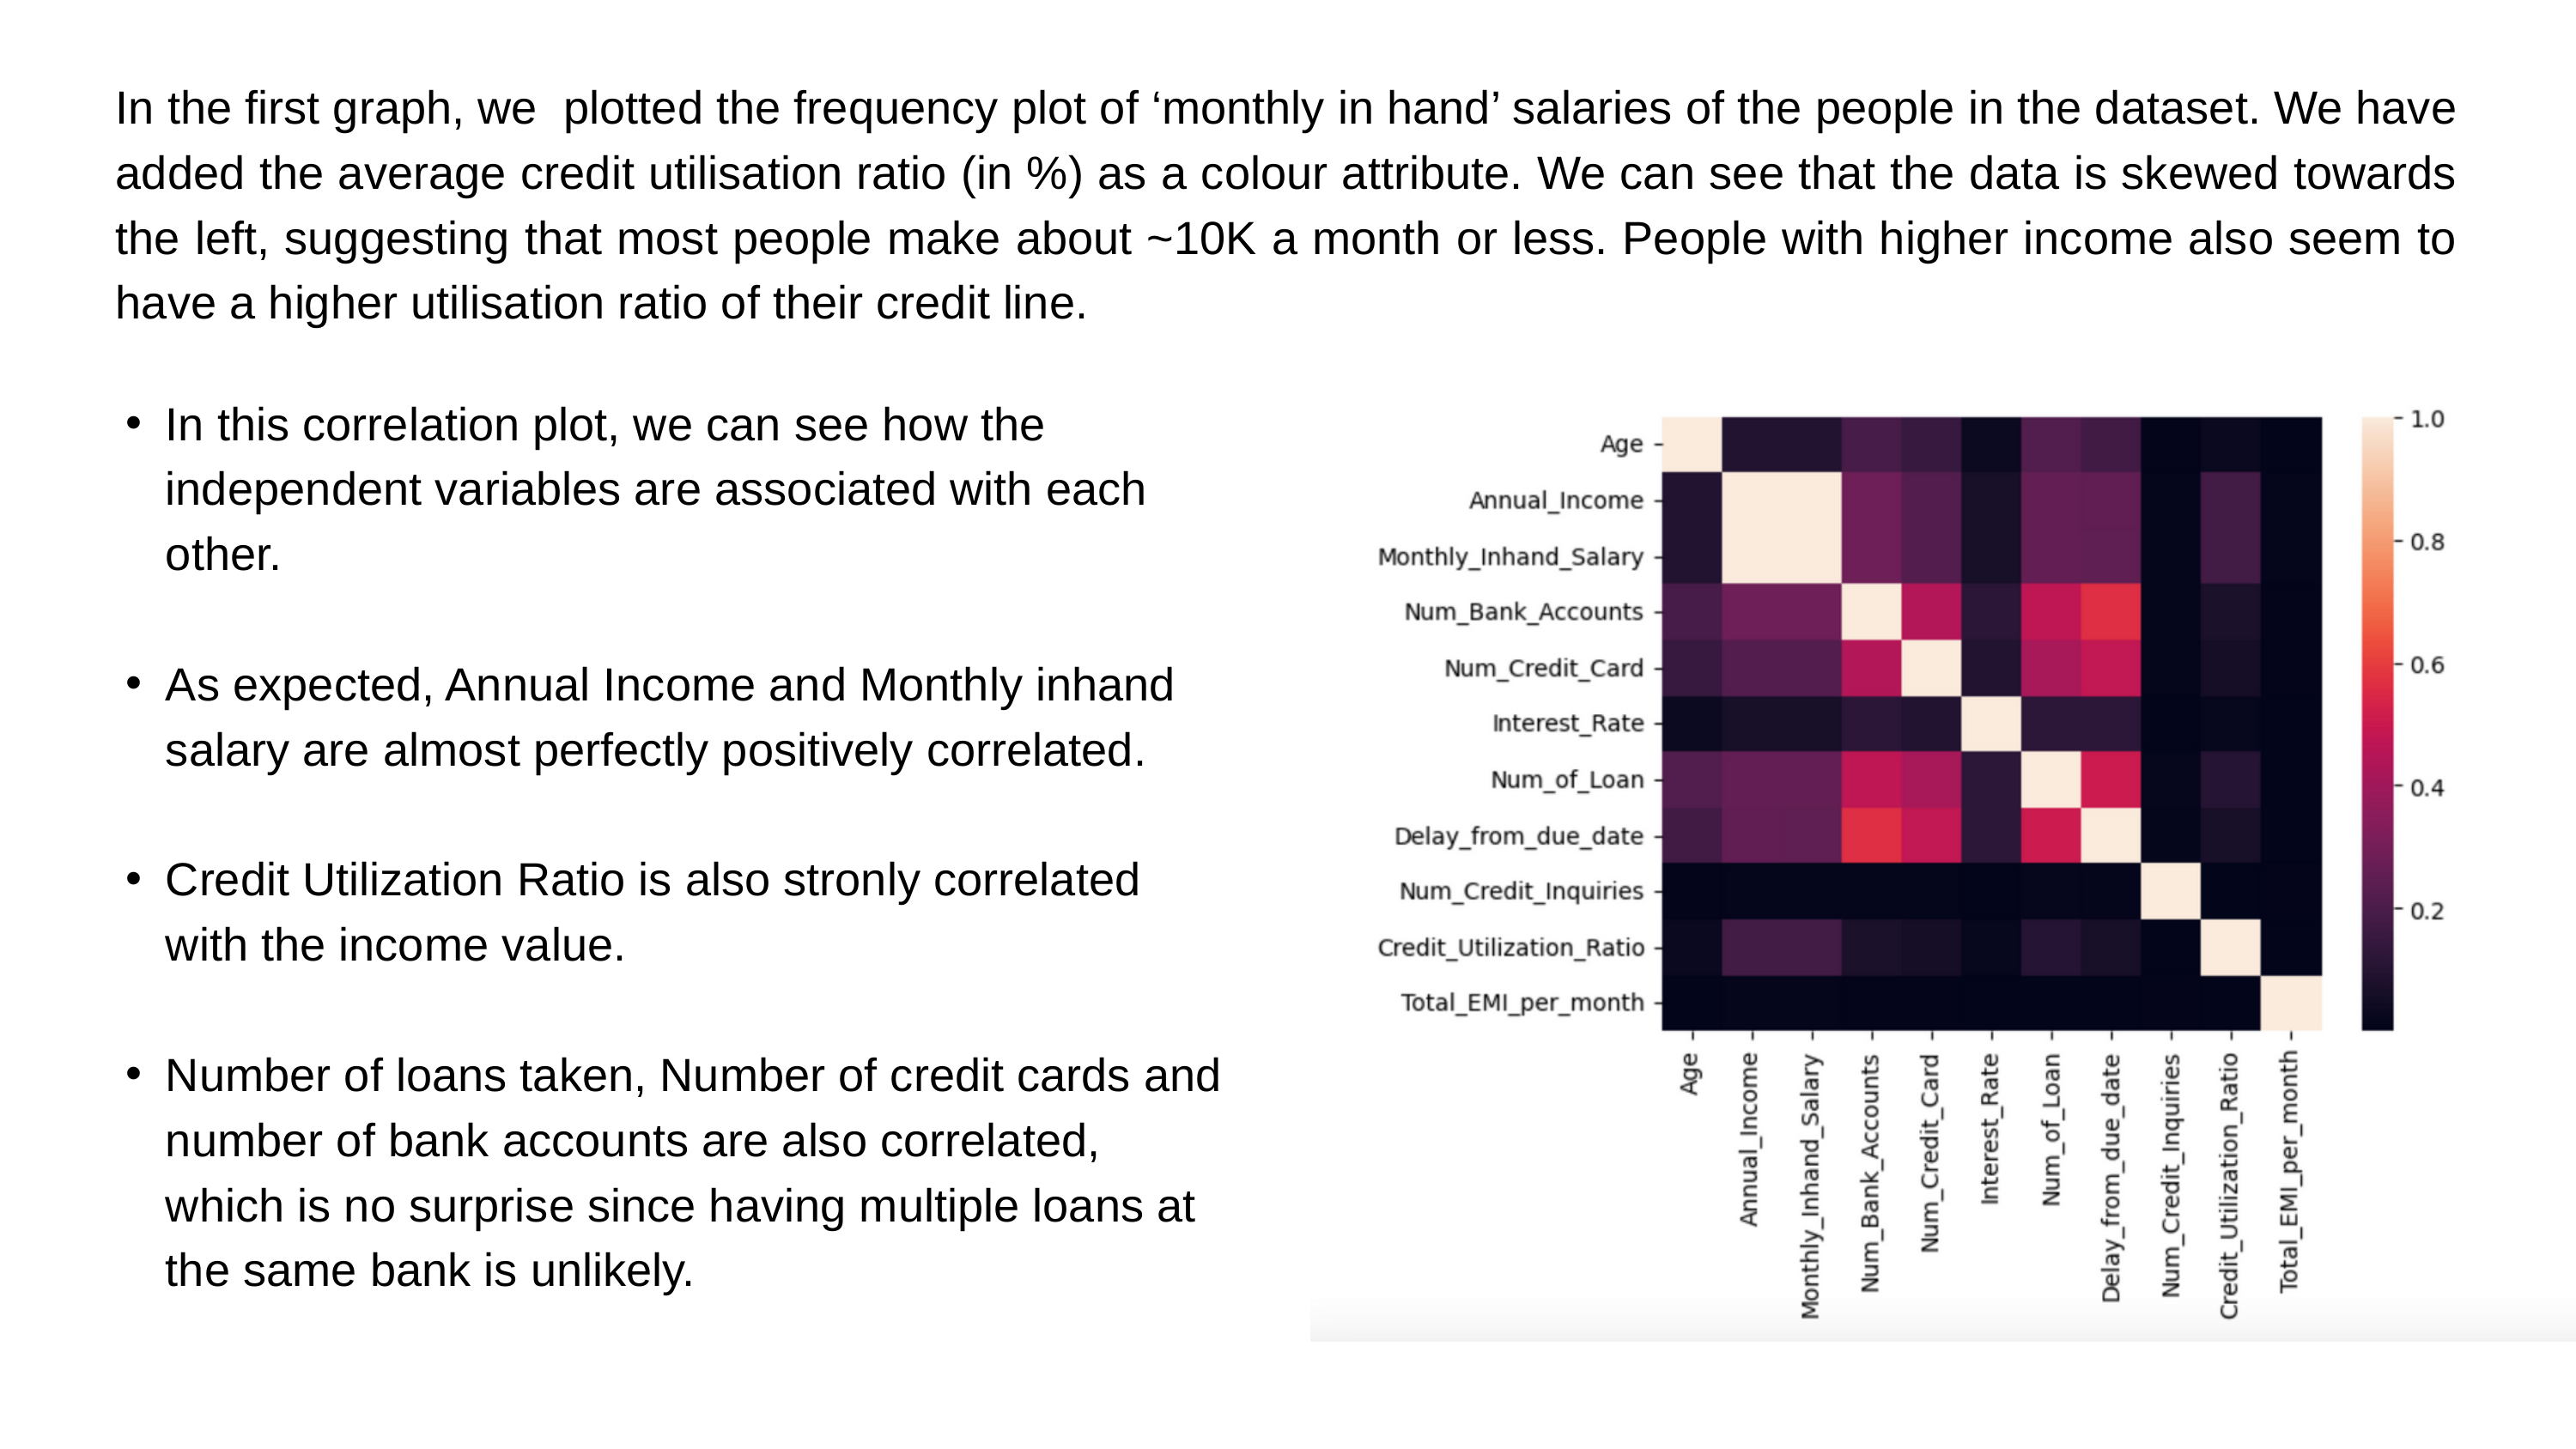

In the first graph, we  plotted the frequency plot of ‘monthly in hand’ salaries of the people in the dataset. We have added the average credit utilisation ratio (in %) as a colour attribute. We can see that the data is skewed towards the left, suggesting that most people make about ~10K a month or less. People with higher income also seem to have a higher utilisation ratio of their credit line.
In this correlation plot, we can see how the independent variables are associated with each other.

As expected, Annual Income and Monthly inhand salary are almost perfectly positively correlated.

Credit Utilization Ratio is also stronly correlated with the income value.

Number of loans taken, Number of credit cards and number of bank accounts are also correlated, which is no surprise since having multiple loans at the same bank is unlikely.